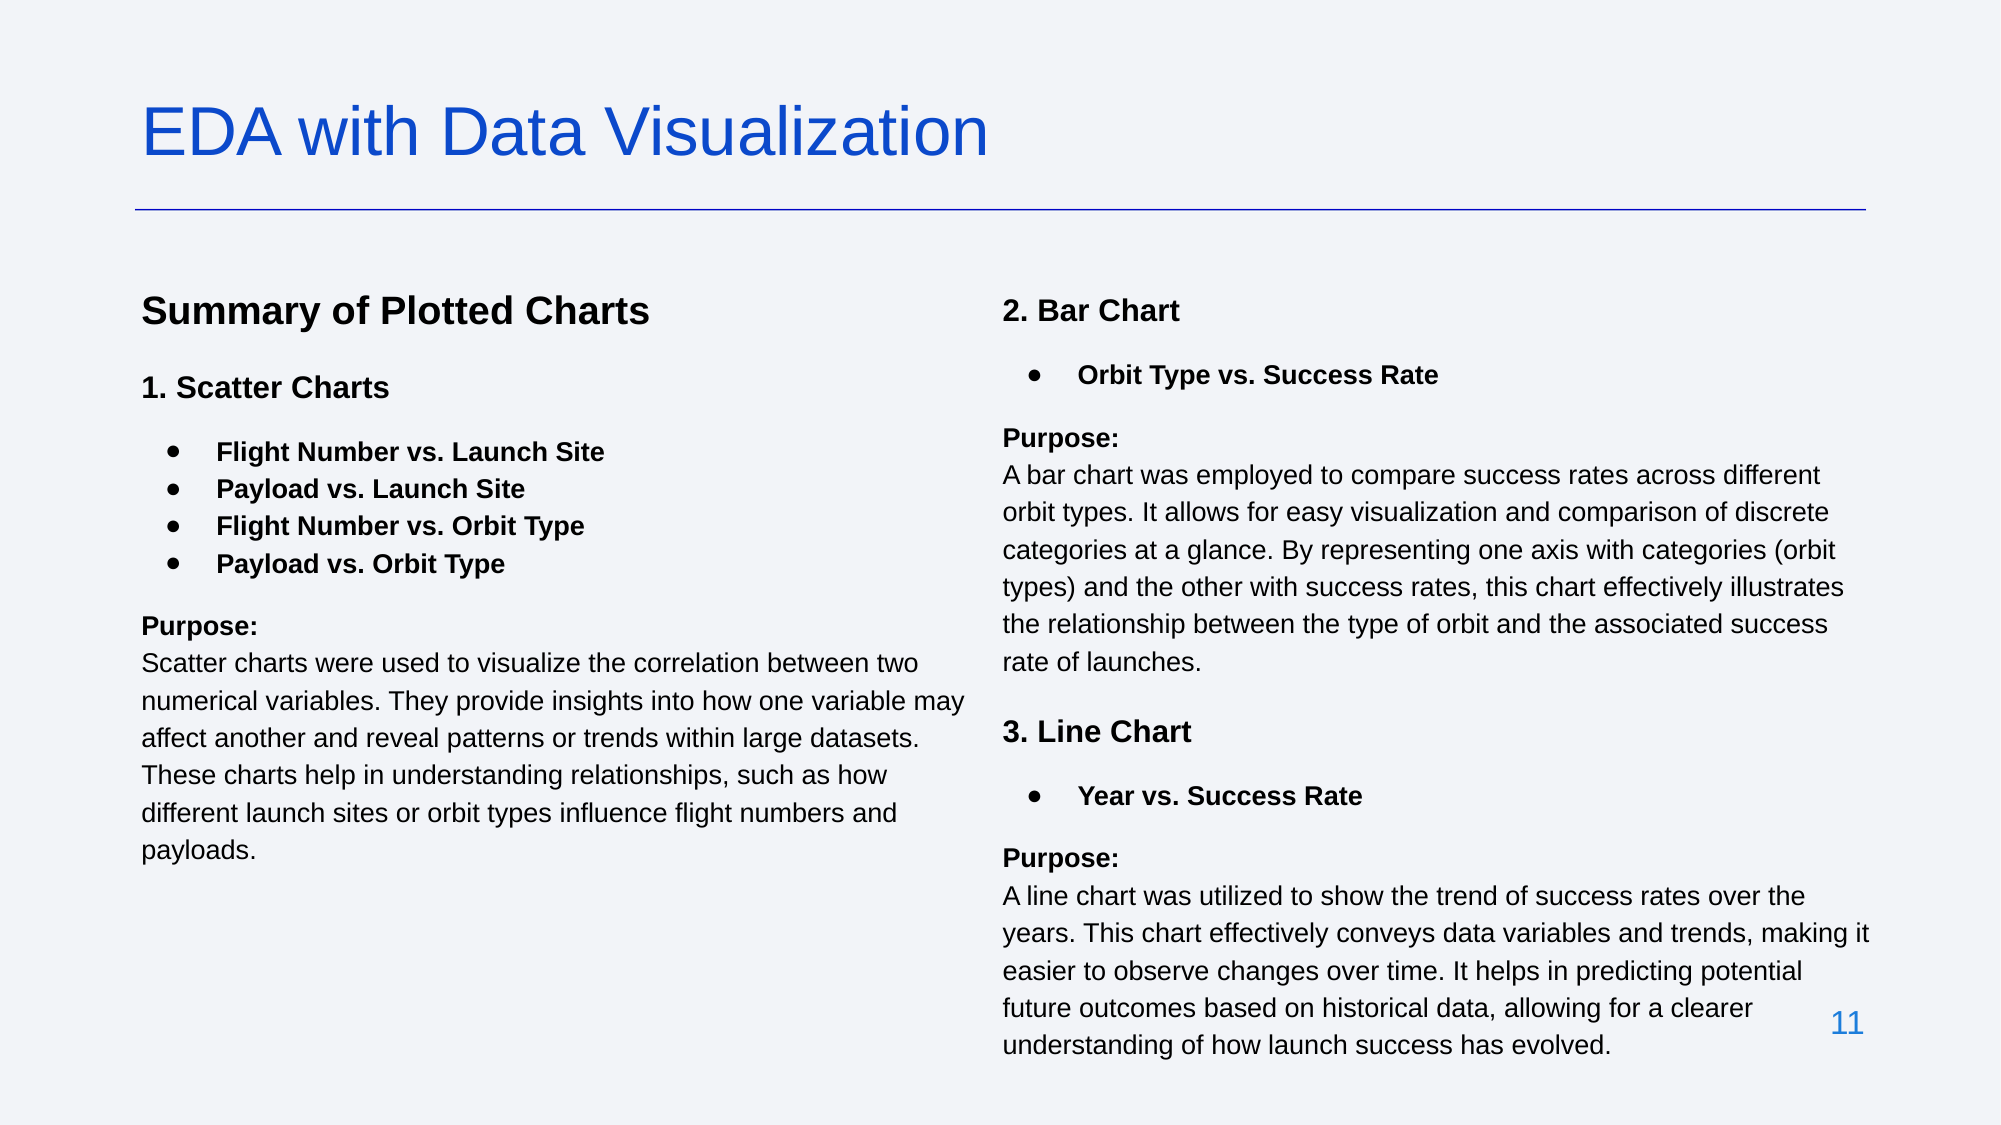

EDA with Data Visualization
Summary of Plotted Charts
1. Scatter Charts
Flight Number vs. Launch Site
Payload vs. Launch Site
Flight Number vs. Orbit Type
Payload vs. Orbit Type
Purpose:
Scatter charts were used to visualize the correlation between two numerical variables. They provide insights into how one variable may affect another and reveal patterns or trends within large datasets. These charts help in understanding relationships, such as how different launch sites or orbit types influence flight numbers and payloads.

2. Bar Chart
Orbit Type vs. Success Rate
Purpose:
A bar chart was employed to compare success rates across different orbit types. It allows for easy visualization and comparison of discrete categories at a glance. By representing one axis with categories (orbit types) and the other with success rates, this chart effectively illustrates the relationship between the type of orbit and the associated success rate of launches.
3. Line Chart
Year vs. Success Rate
Purpose:
A line chart was utilized to show the trend of success rates over the years. This chart effectively conveys data variables and trends, making it easier to observe changes over time. It helps in predicting potential future outcomes based on historical data, allowing for a clearer understanding of how launch success has evolved.
11